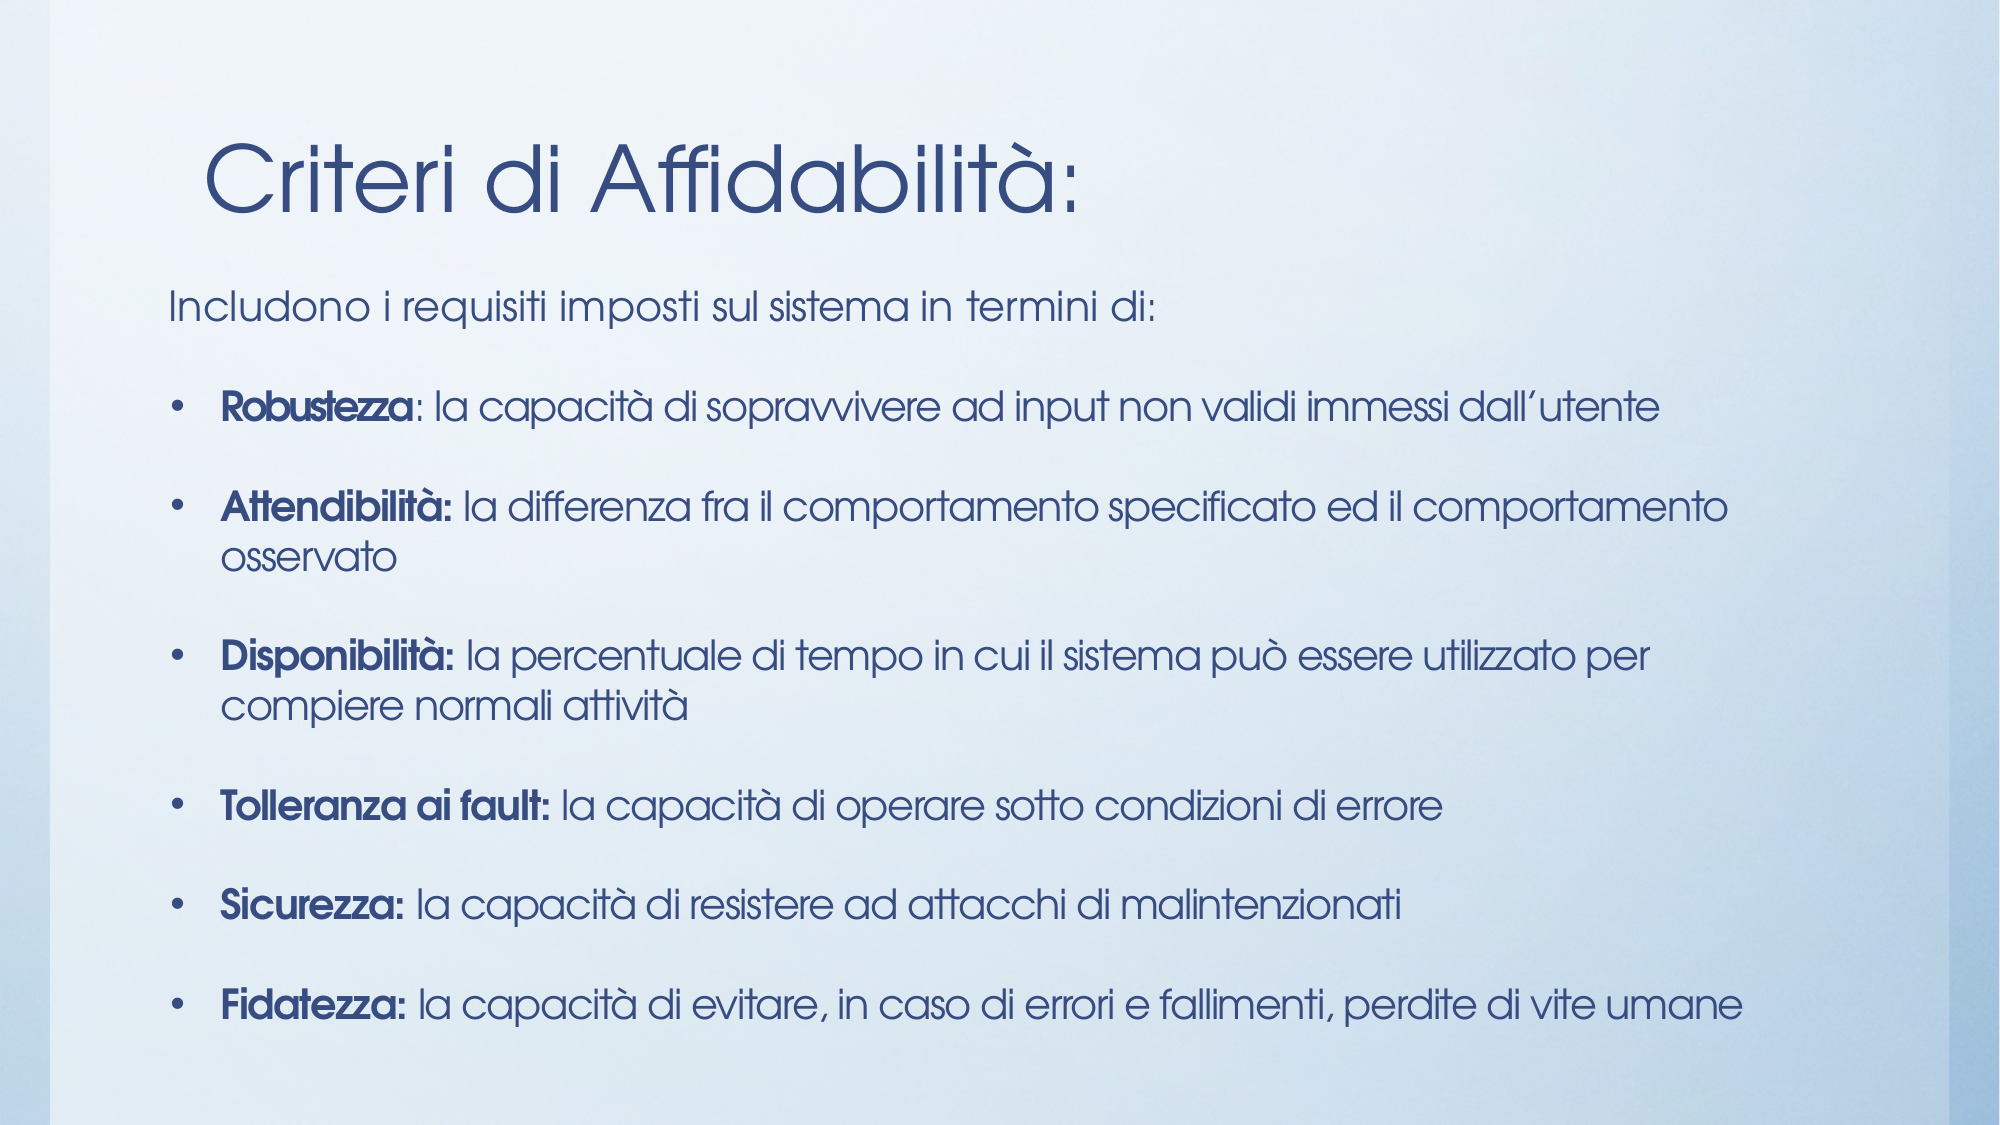

# Criteri di Affidabilità:
Includono i requisiti imposti sul sistema in termini di:

Robustezza: la capacità di sopravvivere ad input non validi immessi dall’utente
Attendibilità: la differenza fra il comportamento specificato ed il comportamento osservato
Disponibilità: la percentuale di tempo in cui il sistema può essere utilizzato per compiere normali attività
Tolleranza ai fault: la capacità di operare sotto condizioni di errore
Sicurezza: la capacità di resistere ad attacchi di malintenzionati
Fidatezza: la capacità di evitare, in caso di errori e fallimenti, perdite di vite umane